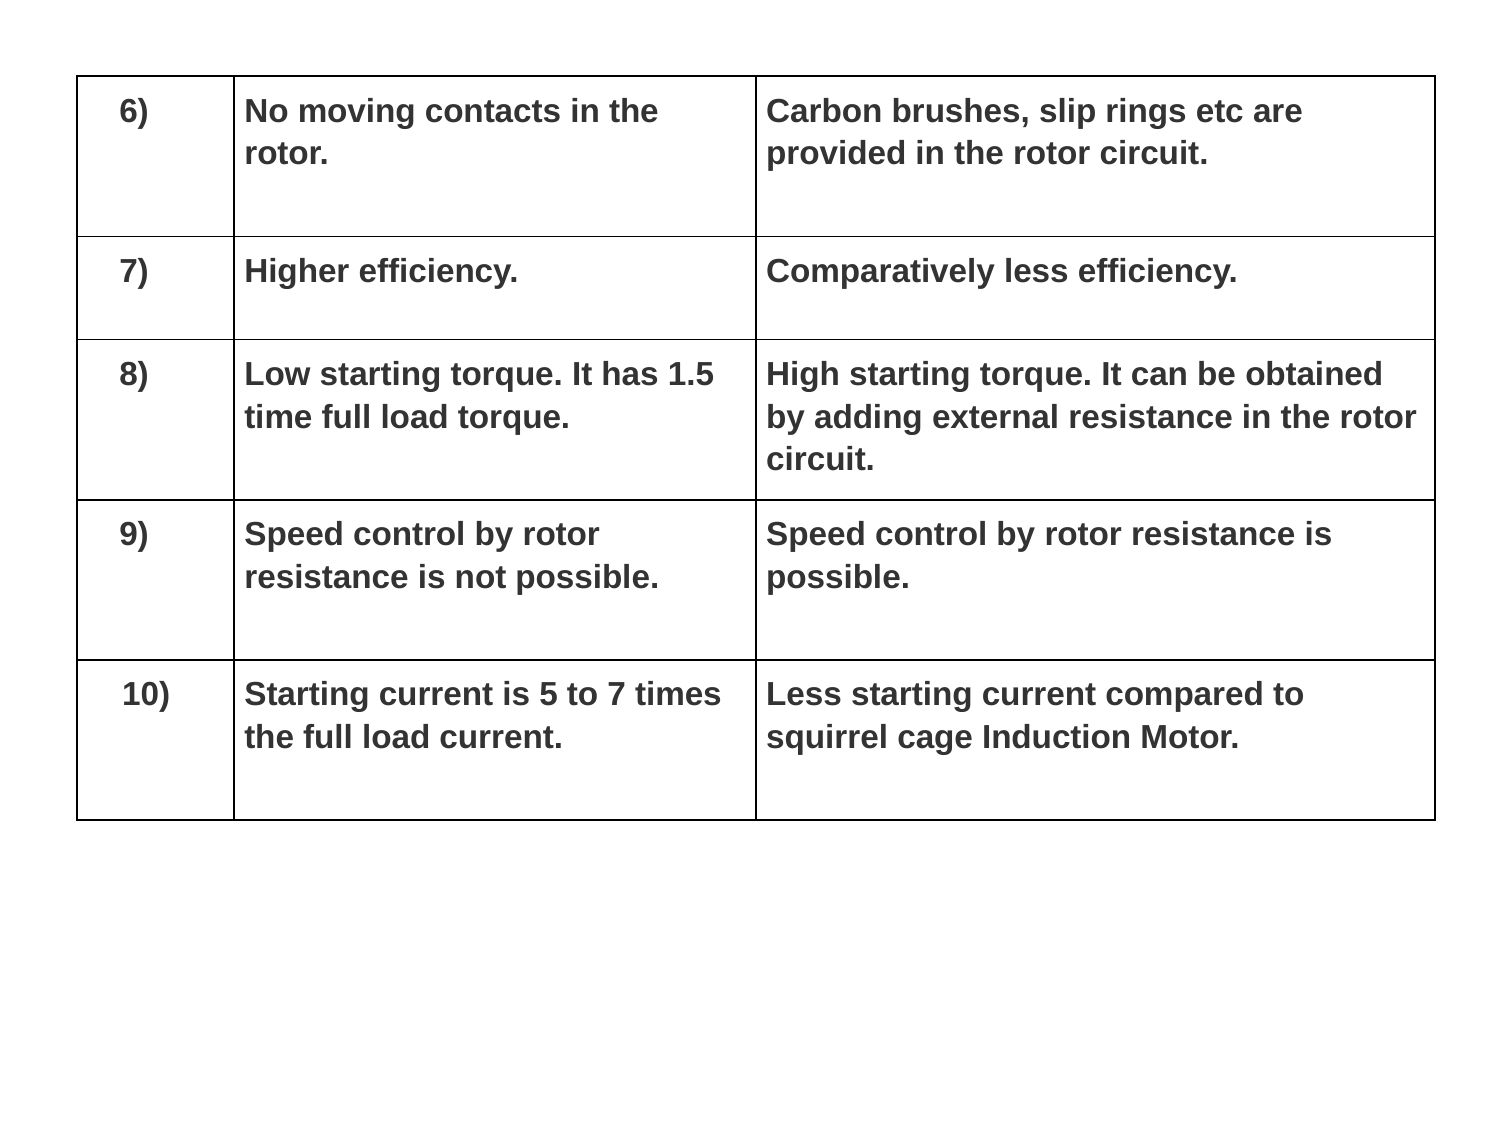

| 6) | No moving contacts in the rotor. | Carbon brushes, slip rings etc are provided in the rotor circuit. |
| --- | --- | --- |
| 7) | Higher efficiency. | Comparatively less efficiency. |
| 8) | Low starting torque. It has 1.5 time full load torque. | High starting torque. It can be obtained by adding external resistance in the rotor circuit. |
| 9) | Speed control by rotor resistance is not possible. | Speed control by rotor resistance is possible. |
| 10) | Starting current is 5 to 7 times the full load current. | Less starting current compared to squirrel cage Induction Motor. |